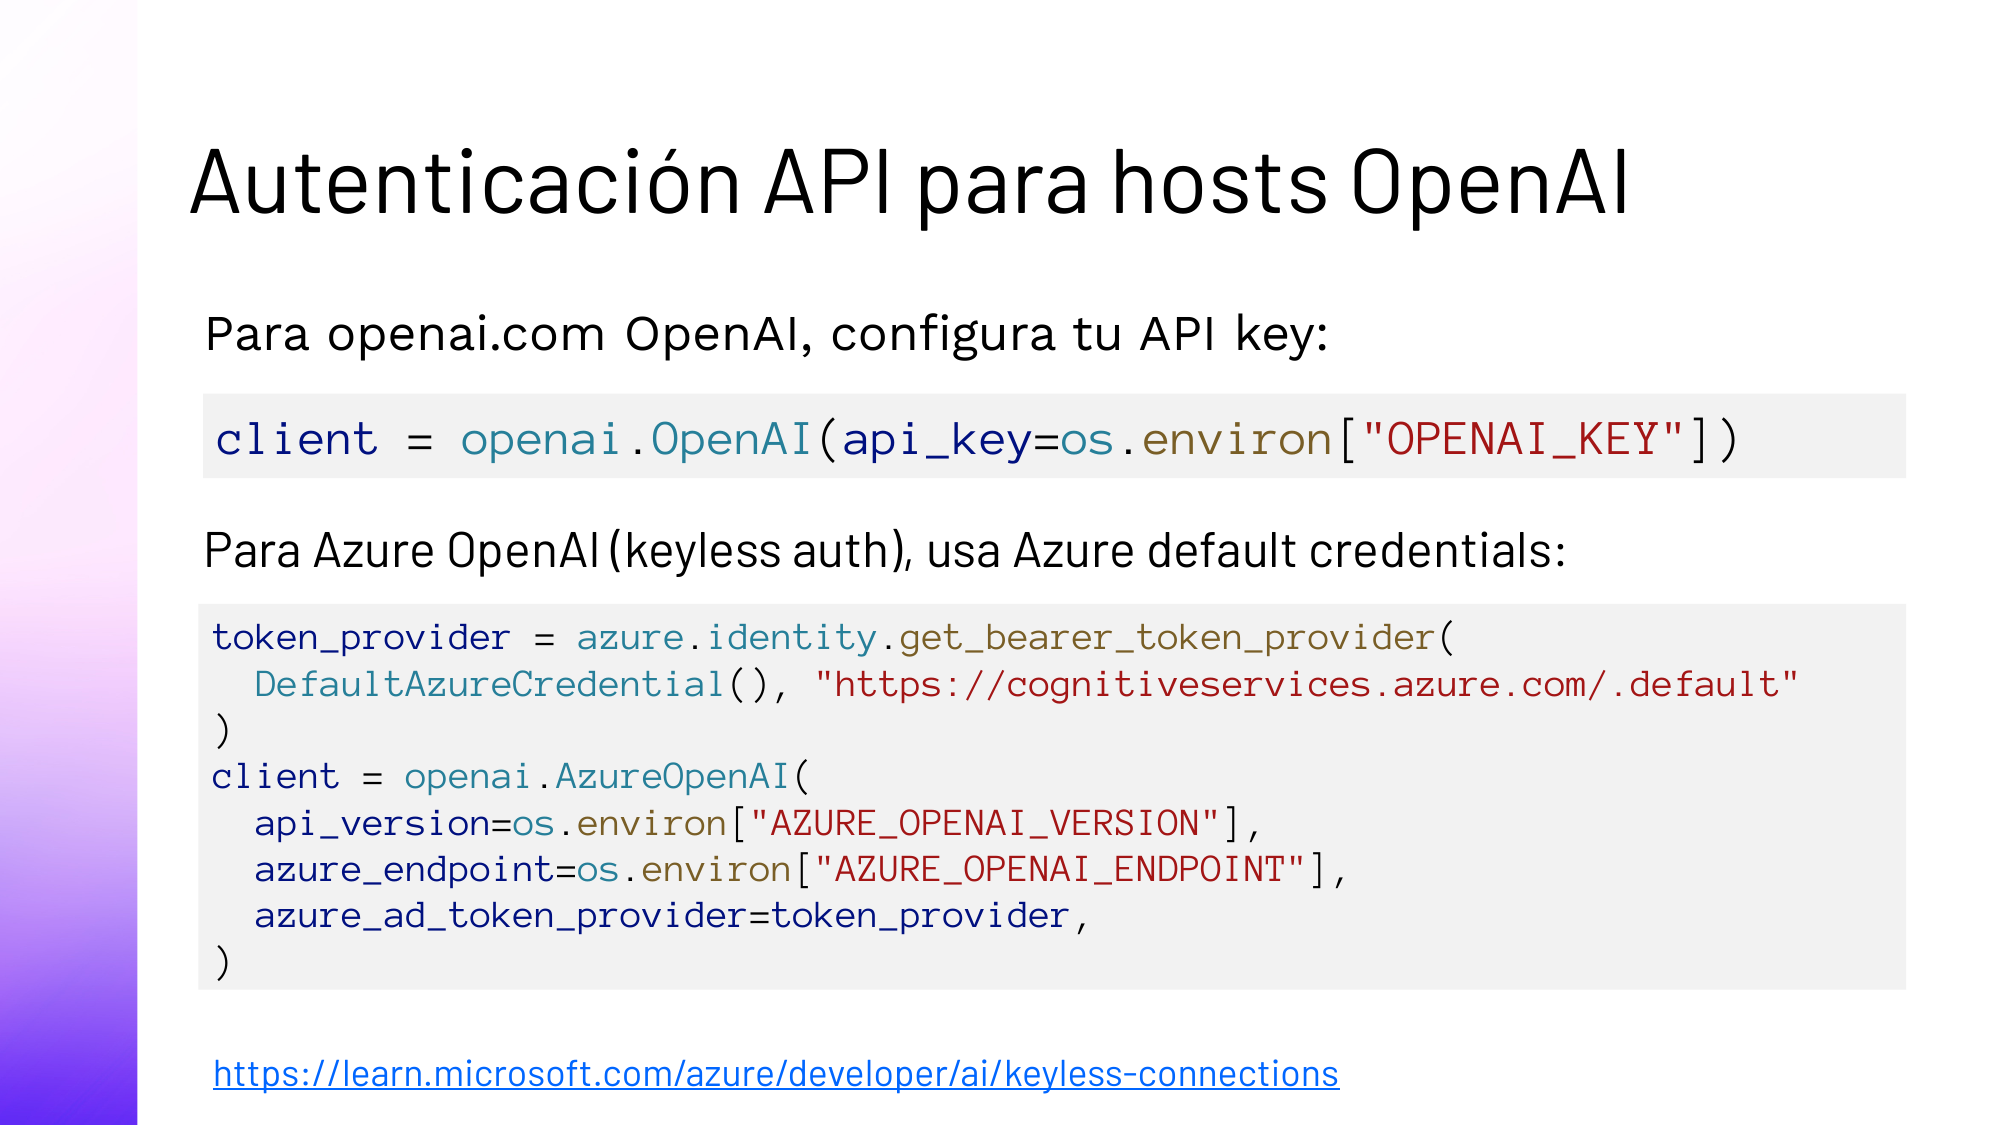

# Autenticación API para hosts OpenAI
Para openai.com OpenAI, configura tu API key:

client = openai.OpenAI(api_key=os.environ["OPENAI_KEY"])
Para Azure OpenAI (keyless auth), usa Azure default credentials:
token_provider = azure.identity.get_bearer_token_provider(
  DefaultAzureCredential(), "https://cognitiveservices.azure.com/.default"
)
client = openai.AzureOpenAI(
  api_version=os.environ["AZURE_OPENAI_VERSION"],
  azure_endpoint=os.environ["AZURE_OPENAI_ENDPOINT"],
  azure_ad_token_provider=token_provider,
)
https://learn.microsoft.com/azure/developer/ai/keyless-connections